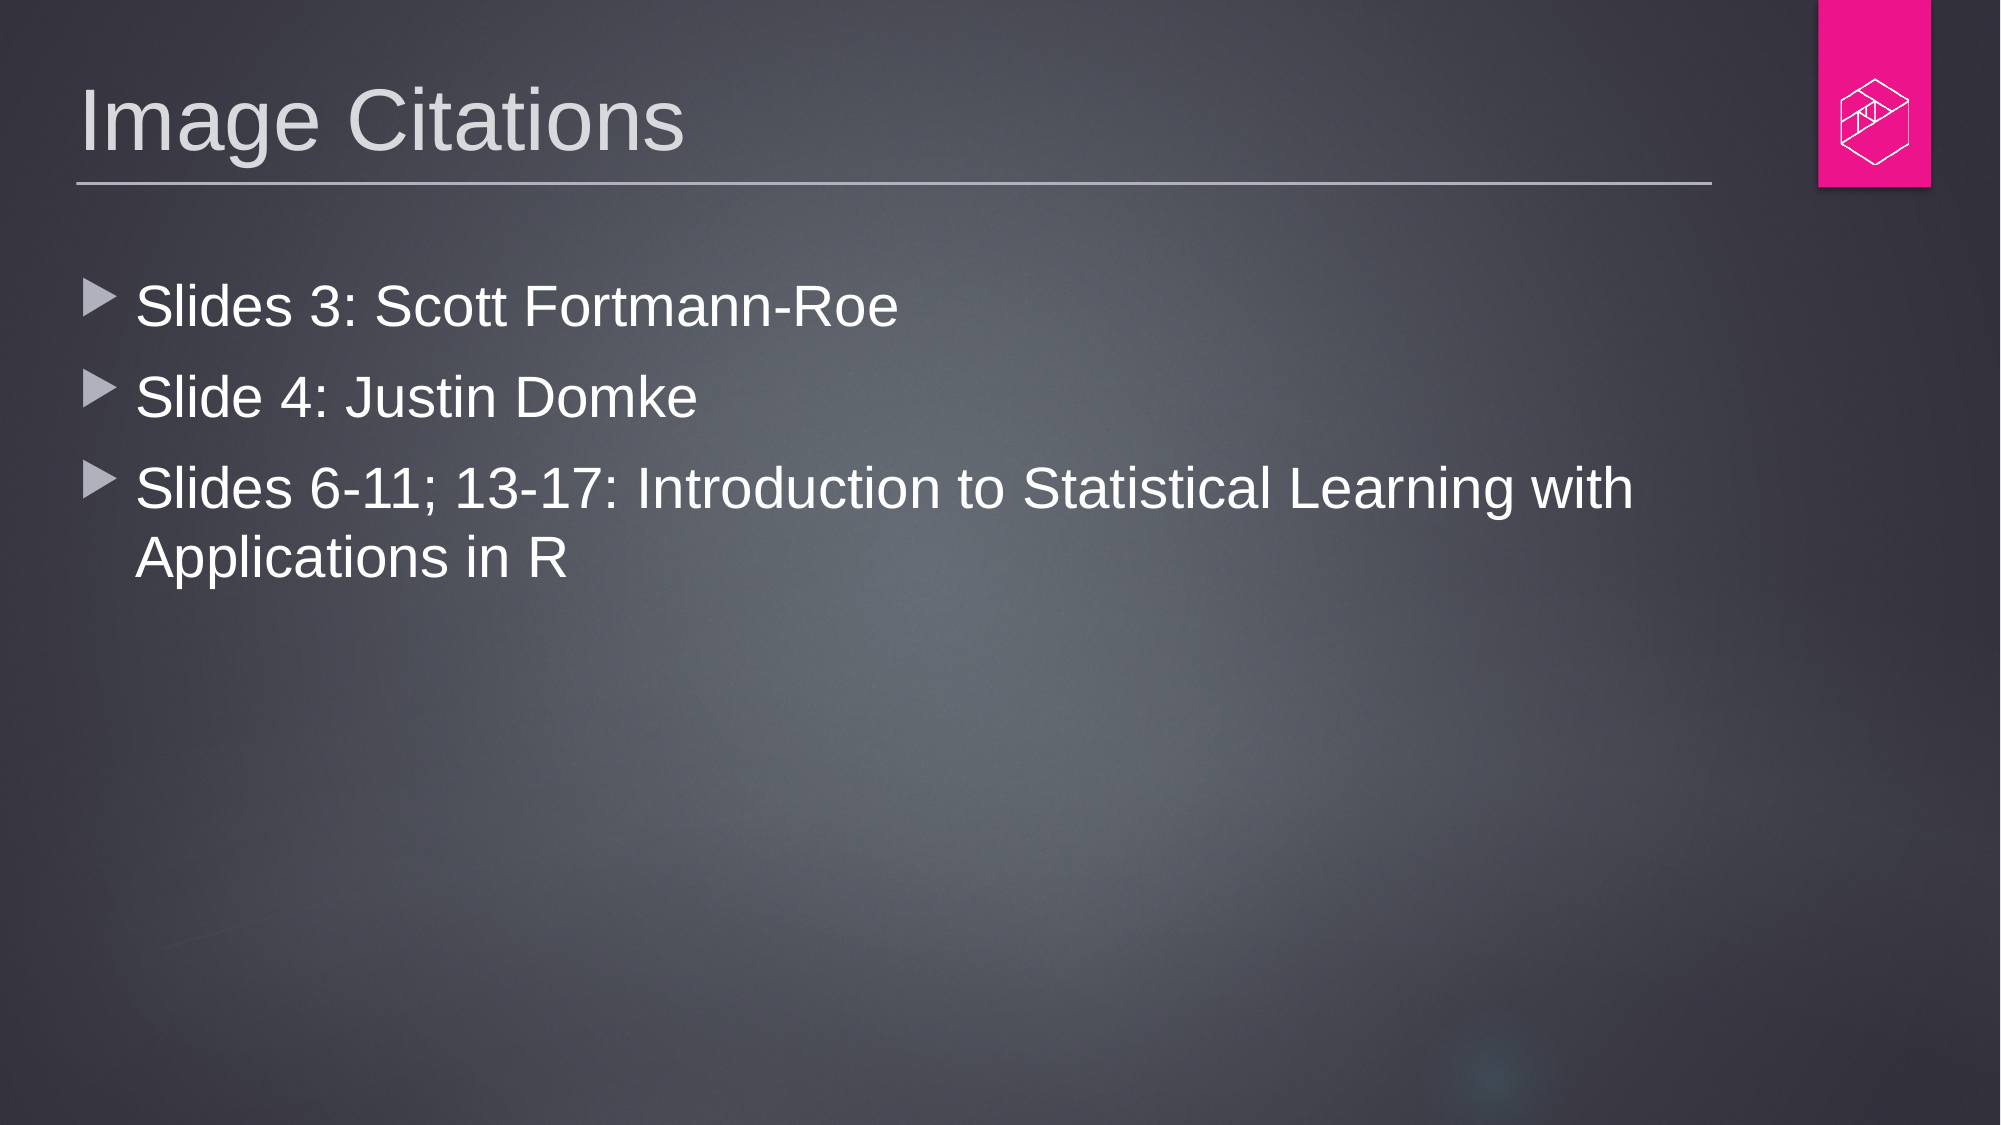

# Image Citations
Slides 3: Scott Fortmann-Roe
Slide 4: Justin Domke
Slides 6-11; 13-17: Introduction to Statistical Learning with Applications in R